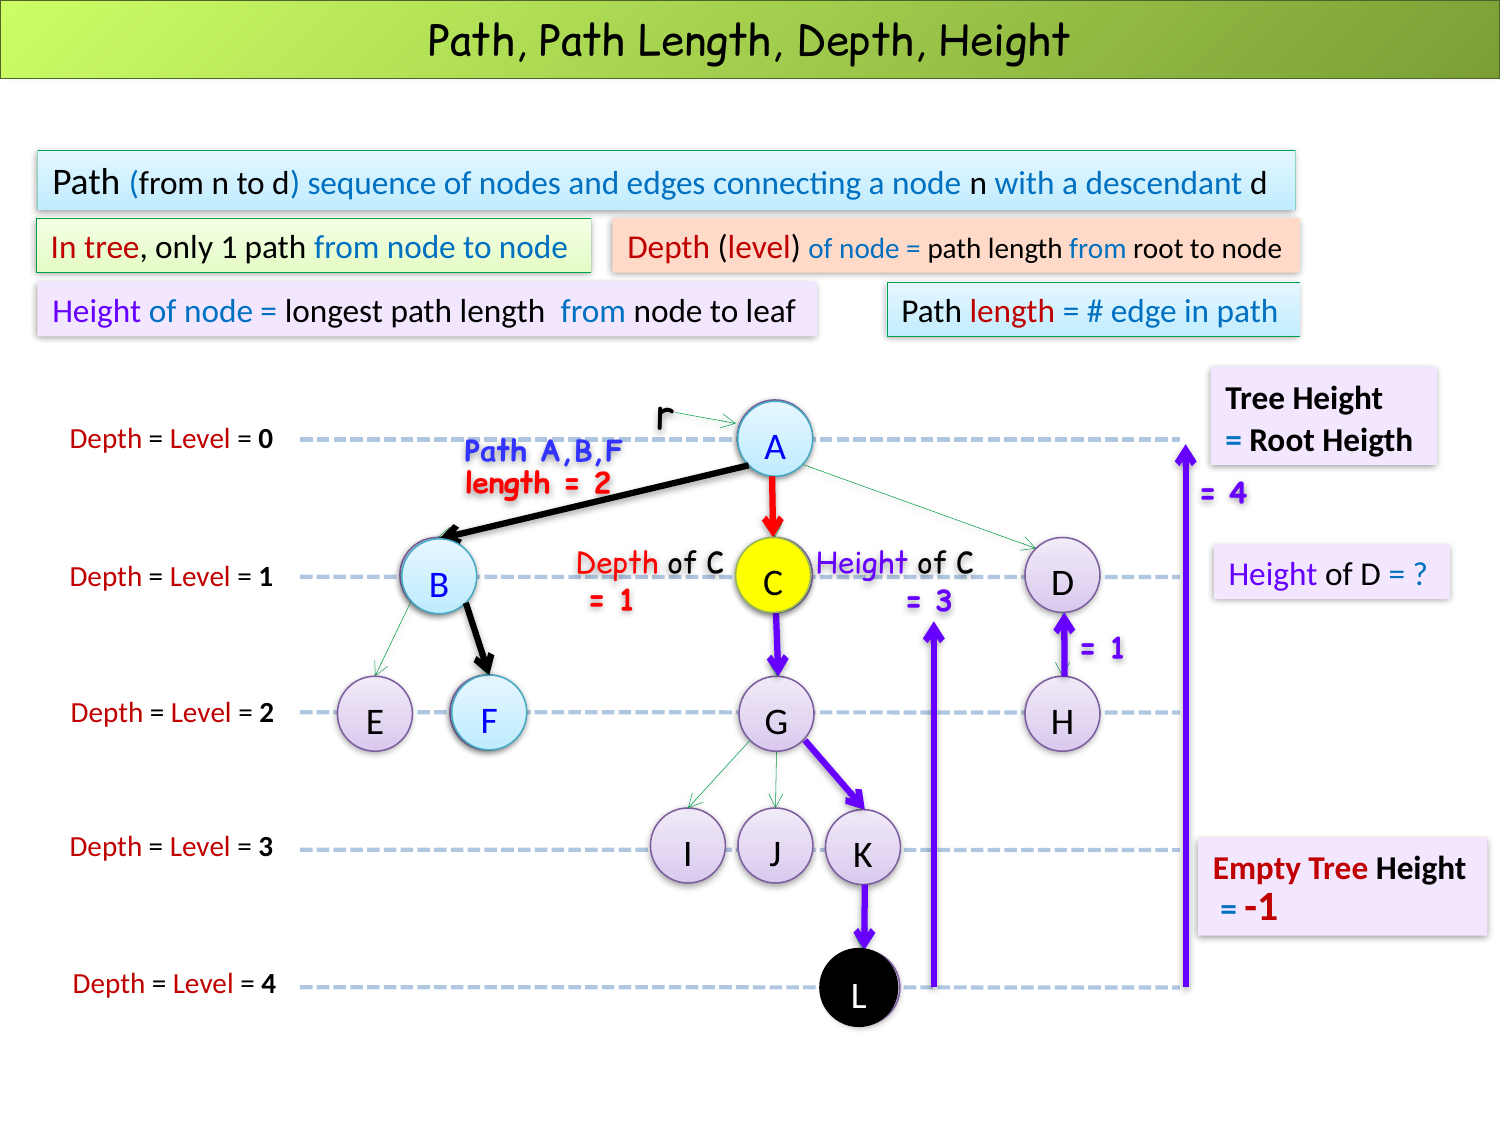

# Path, Path Length, Depth, Height
Path (from n to d) sequence of nodes and edges connecting a node n with a descendant d
In tree, only 1 path from node to node
Depth (level) of node = path length from root to node
Height of node = longest path length  from node to leaf
Path length = # edge in path
Tree Height
= Root Heigth
r
A
B
F
E
C
G
I
J
K
L
D
H
A
B
F
Depth = Level = 0
Path A,B,F
= 4
length = 2
= 1
Depth of C
C
Height of C
Height of D = ?
Depth = Level = 1
= 3
= 1
Depth = Level = 2
Depth = Level = 3
Depth = Level = 4
Empty Tree Height
 = -1
L